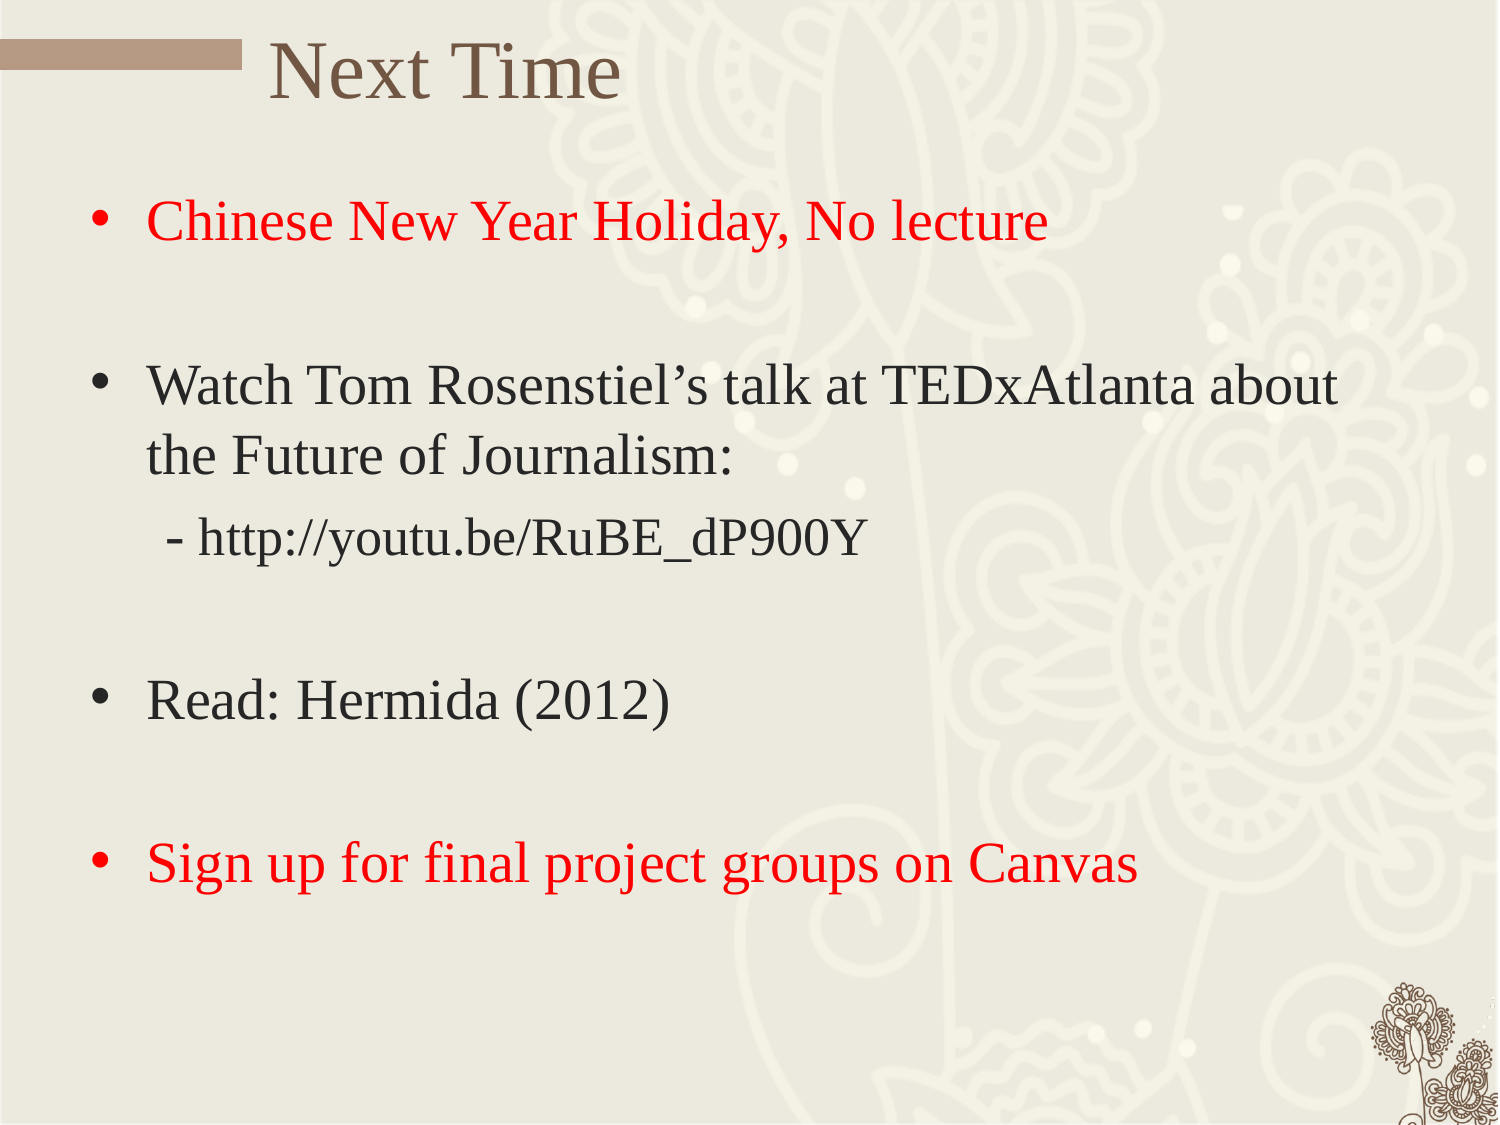

# Next Time
Chinese New Year Holiday, No lecture

Watch Tom Rosenstiel’s talk at TEDxAtlanta about the Future of Journalism:
- http://youtu.be/RuBE_dP900Y

Read: Hermida (2012)

Sign up for final project groups on Canvas